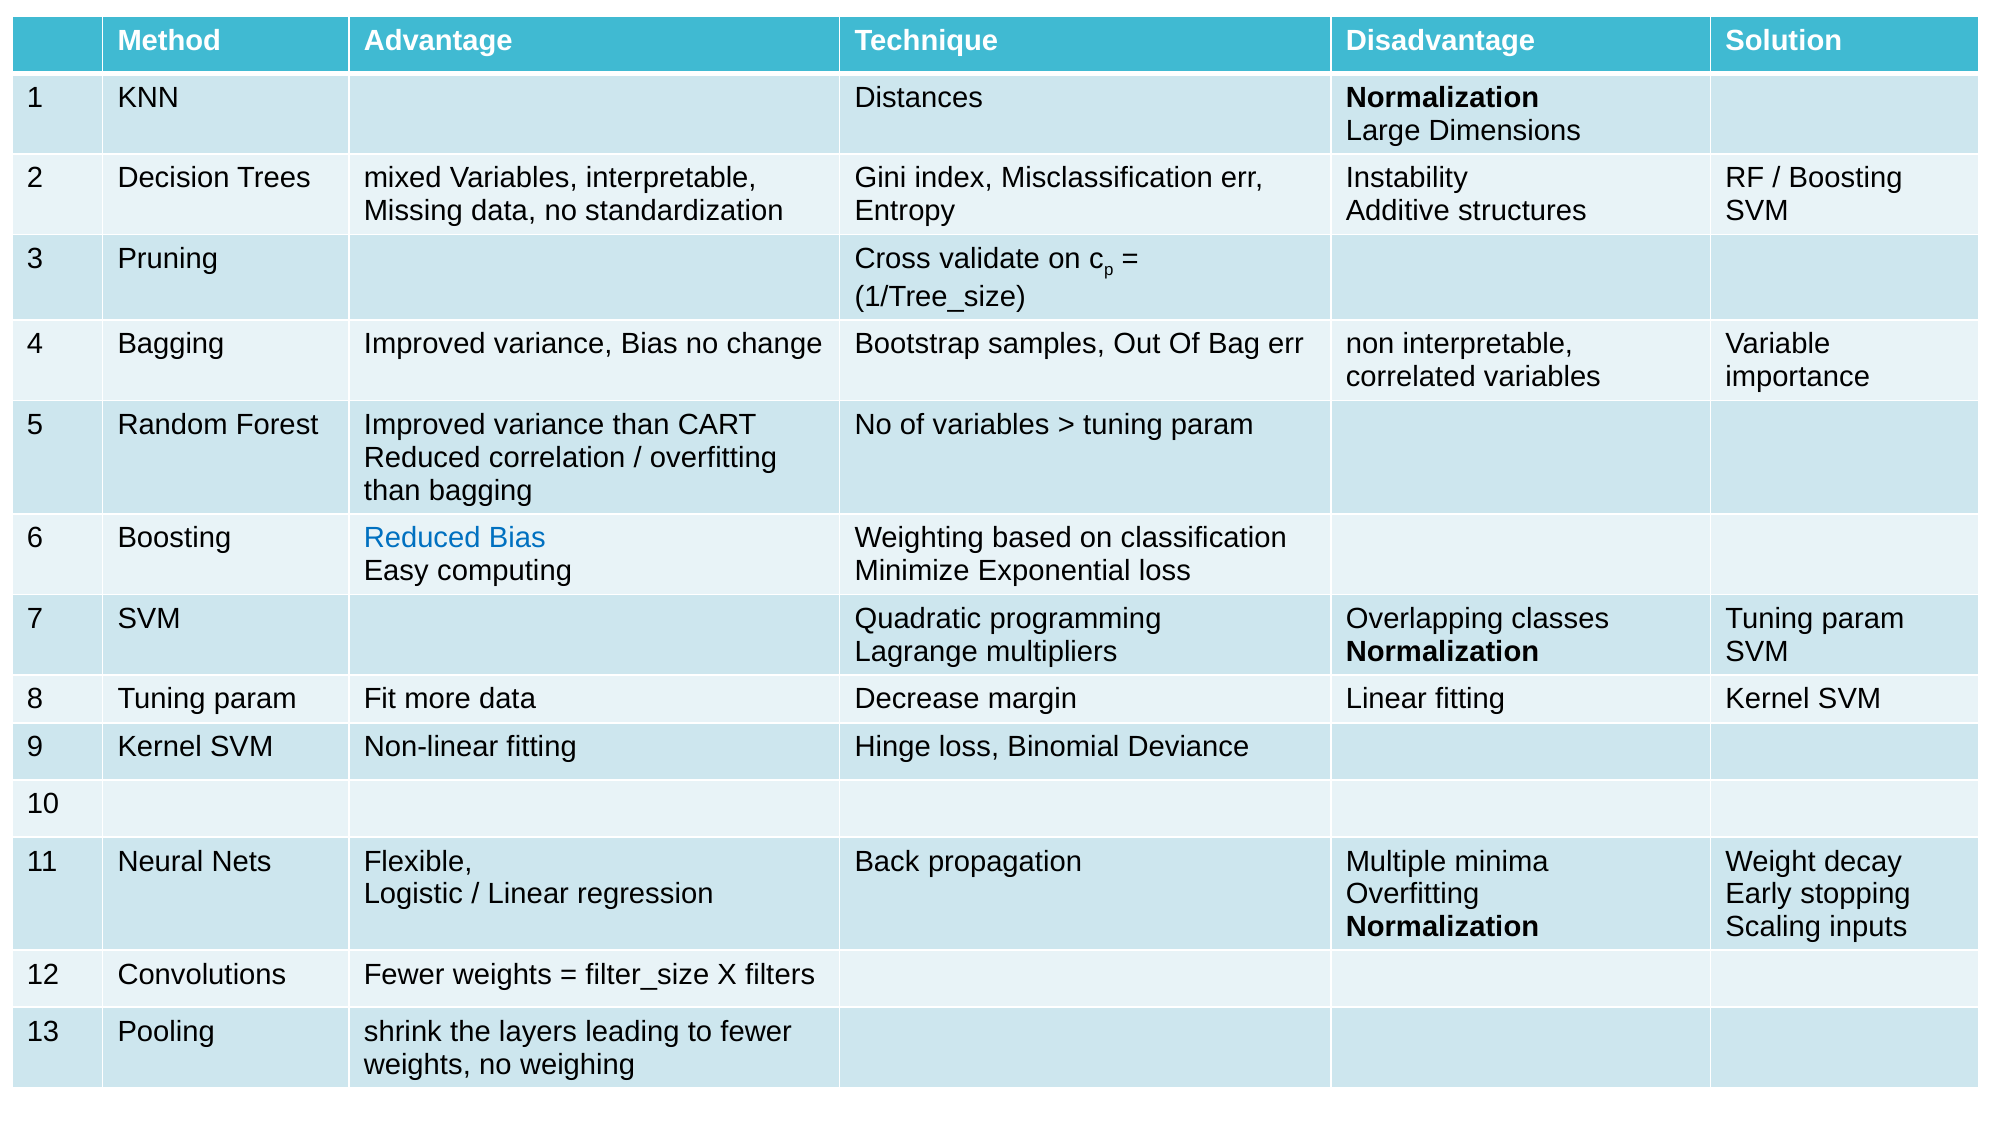

|  | Method | Advantage | Technique | Disadvantage | Solution |
| --- | --- | --- | --- | --- | --- |
| 1 | KNN |  | Distances | Normalization Large Dimensions |  |
| 2 | Decision Trees | mixed Variables, interpretable, Missing data, no standardization | Gini index, Misclassification err, Entropy | Instability Additive structures | RF / Boosting SVM |
| 3 | Pruning |  | Cross validate on cp = (1/Tree\_size) |  |  |
| 4 | Bagging | Improved variance, Bias no change | Bootstrap samples, Out Of Bag err | non interpretable, correlated variables | Variable importance |
| 5 | Random Forest | Improved variance than CART Reduced correlation / overfitting than bagging | No of variables > tuning param |  |  |
| 6 | Boosting | Reduced Bias Easy computing | Weighting based on classification Minimize Exponential loss |  |  |
| 7 | SVM |  | Quadratic programming Lagrange multipliers | Overlapping classes Normalization | Tuning param SVM |
| 8 | Tuning param | Fit more data | Decrease margin | Linear fitting | Kernel SVM |
| 9 | Kernel SVM | Non-linear fitting | Hinge loss, Binomial Deviance |  |  |
| 10 |  |  |  |  |  |
| 11 | Neural Nets | Flexible, Logistic / Linear regression | Back propagation | Multiple minima Overfitting Normalization | Weight decay Early stopping Scaling inputs |
| 12 | Convolutions | Fewer weights = filter\_size X filters |  |  |  |
| 13 | Pooling | shrink the layers leading to fewer weights, no weighing |  |  |  |